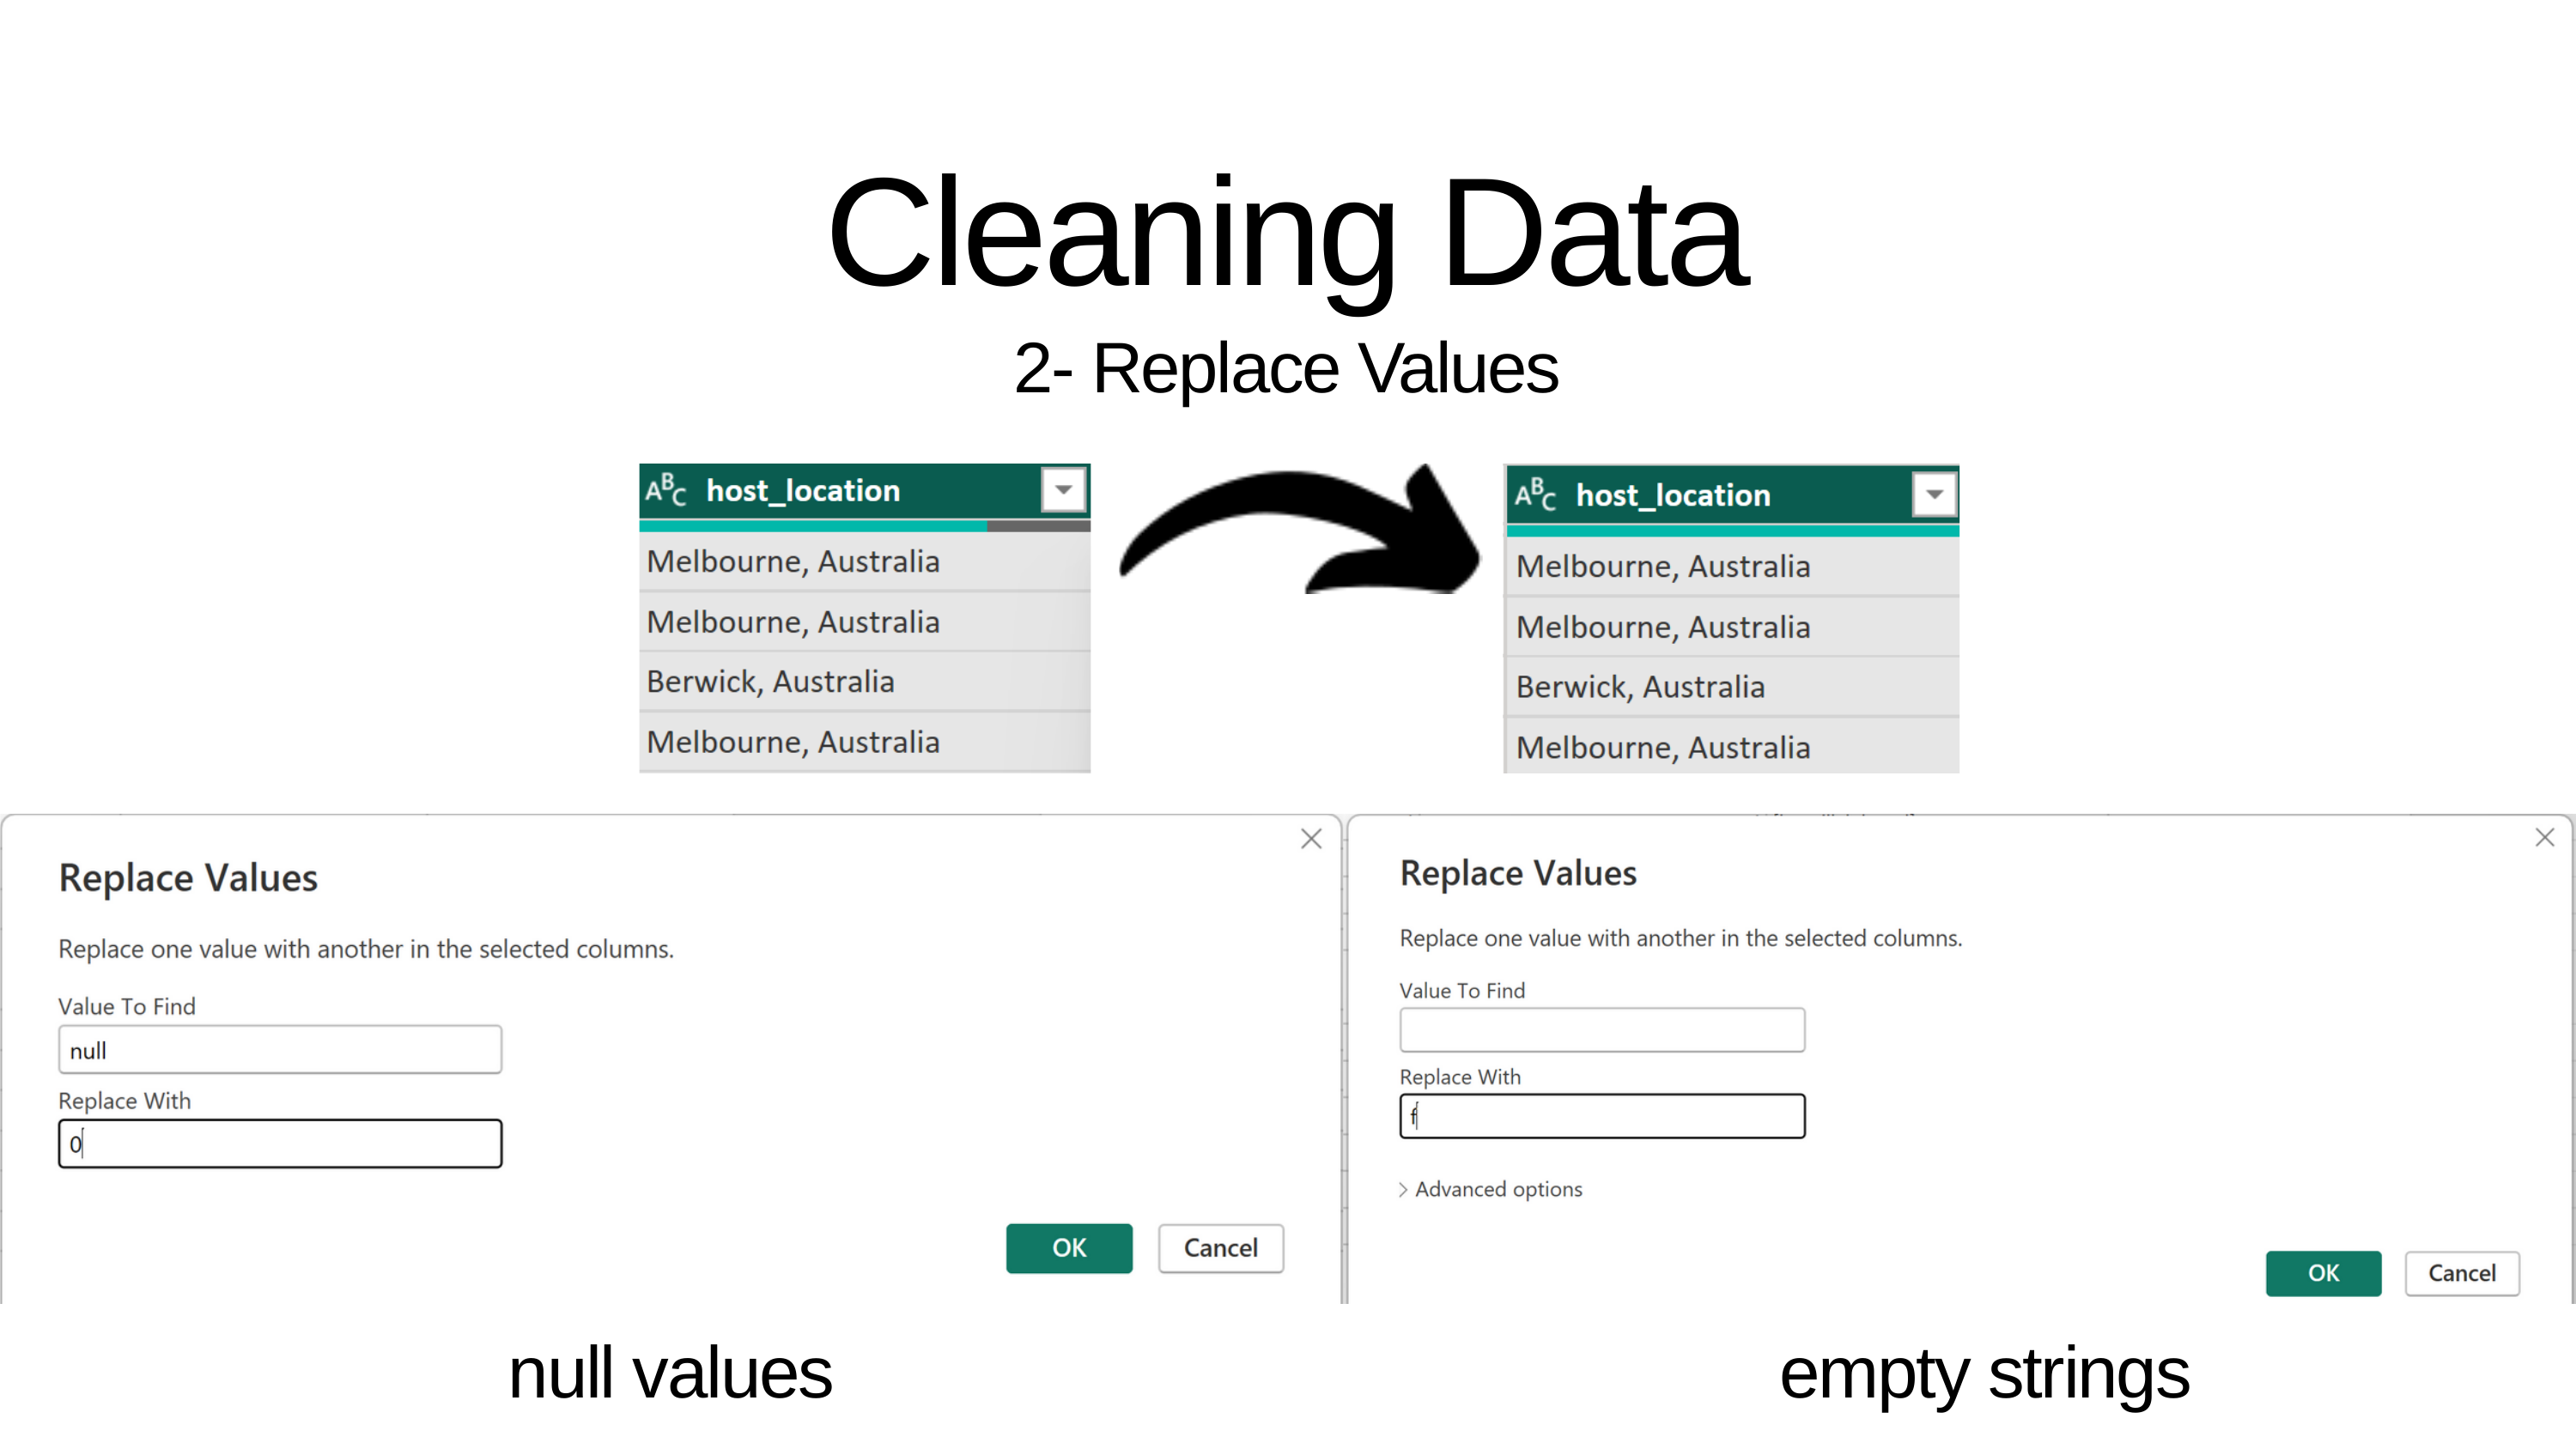

Cleaning Data
2- Replace Values

null values
empty strings